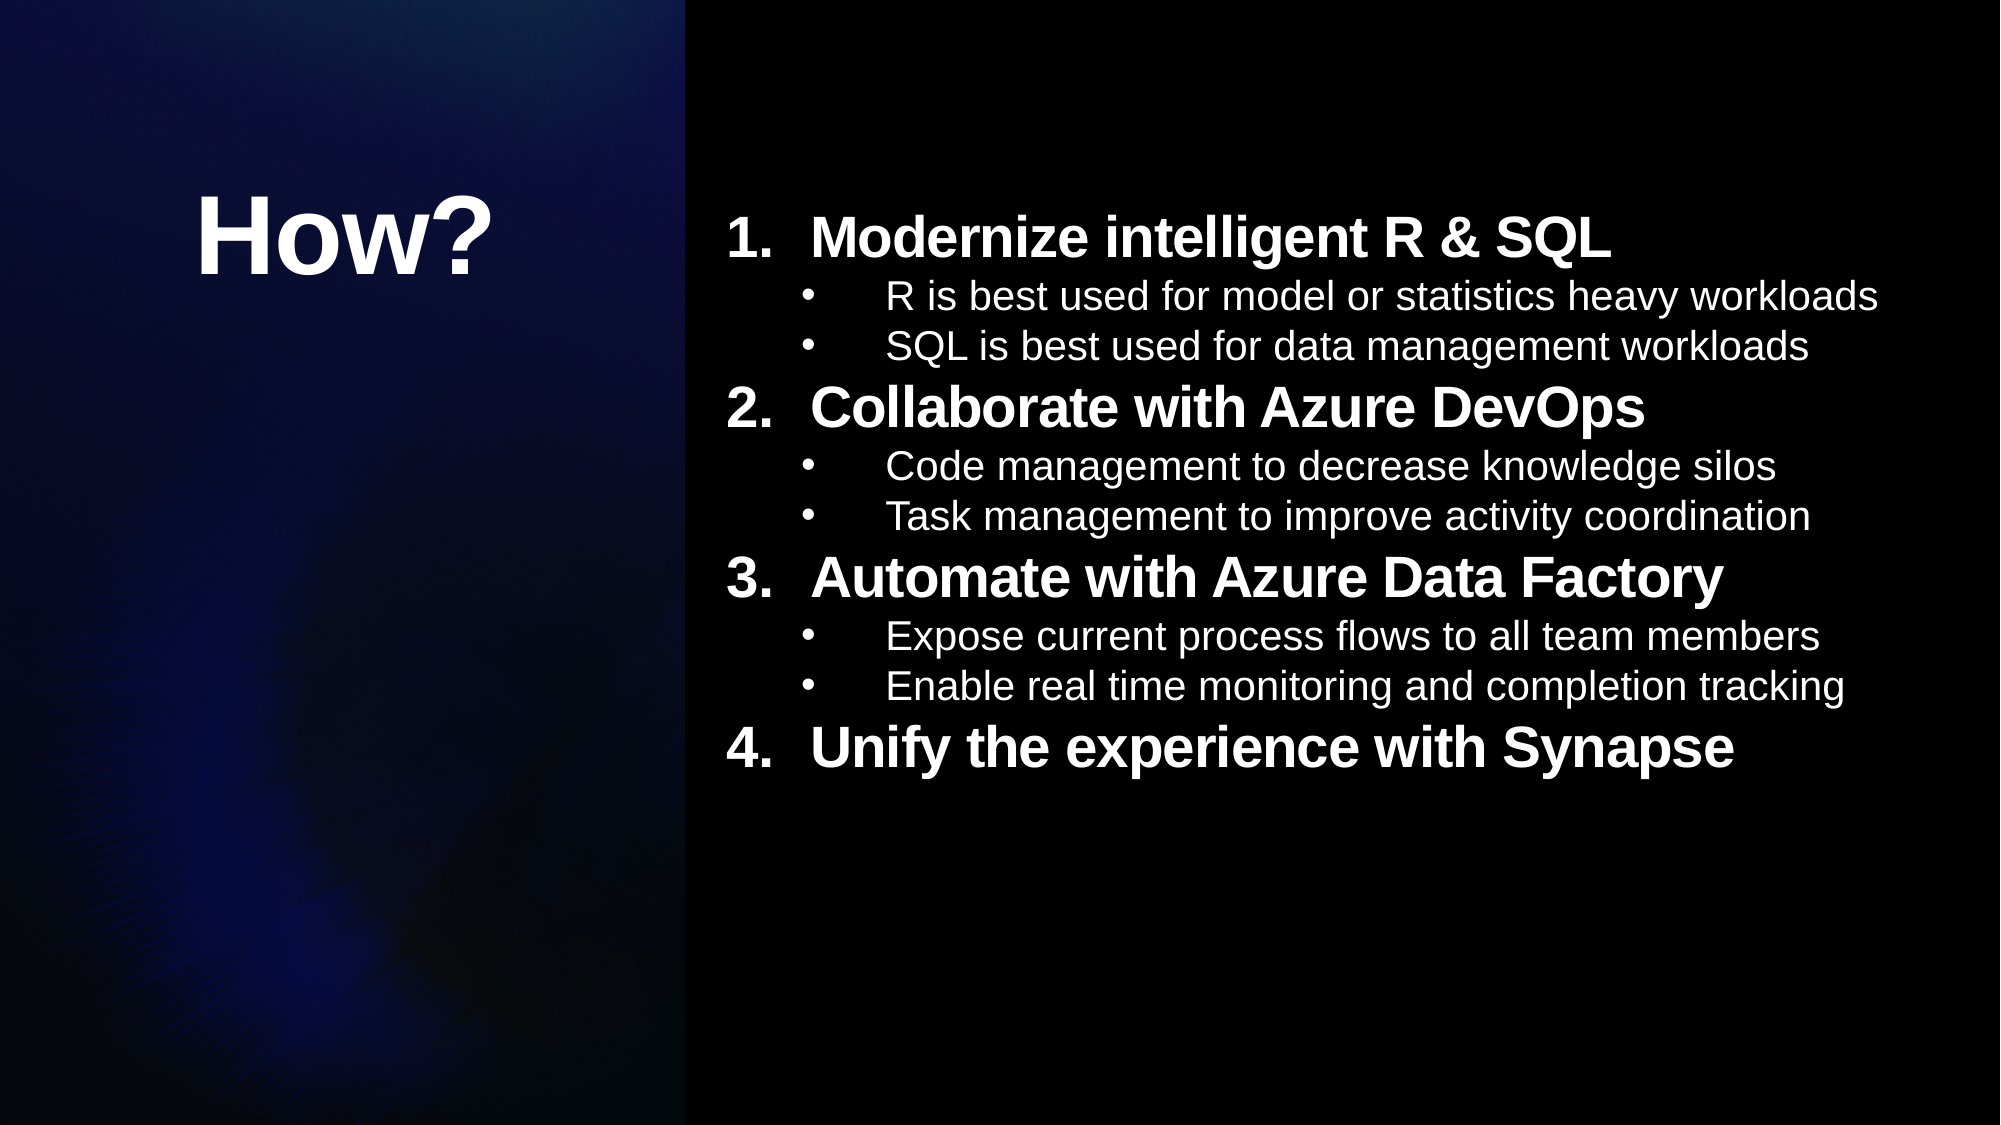

How?
Modernize intelligent R & SQL
R is best used for model or statistics heavy workloads
SQL is best used for data management workloads
Collaborate with Azure DevOps
Code management to decrease knowledge silos
Task management to improve activity coordination
Automate with Azure Data Factory
Expose current process flows to all team members
Enable real time monitoring and completion tracking
Unify the experience with Synapse